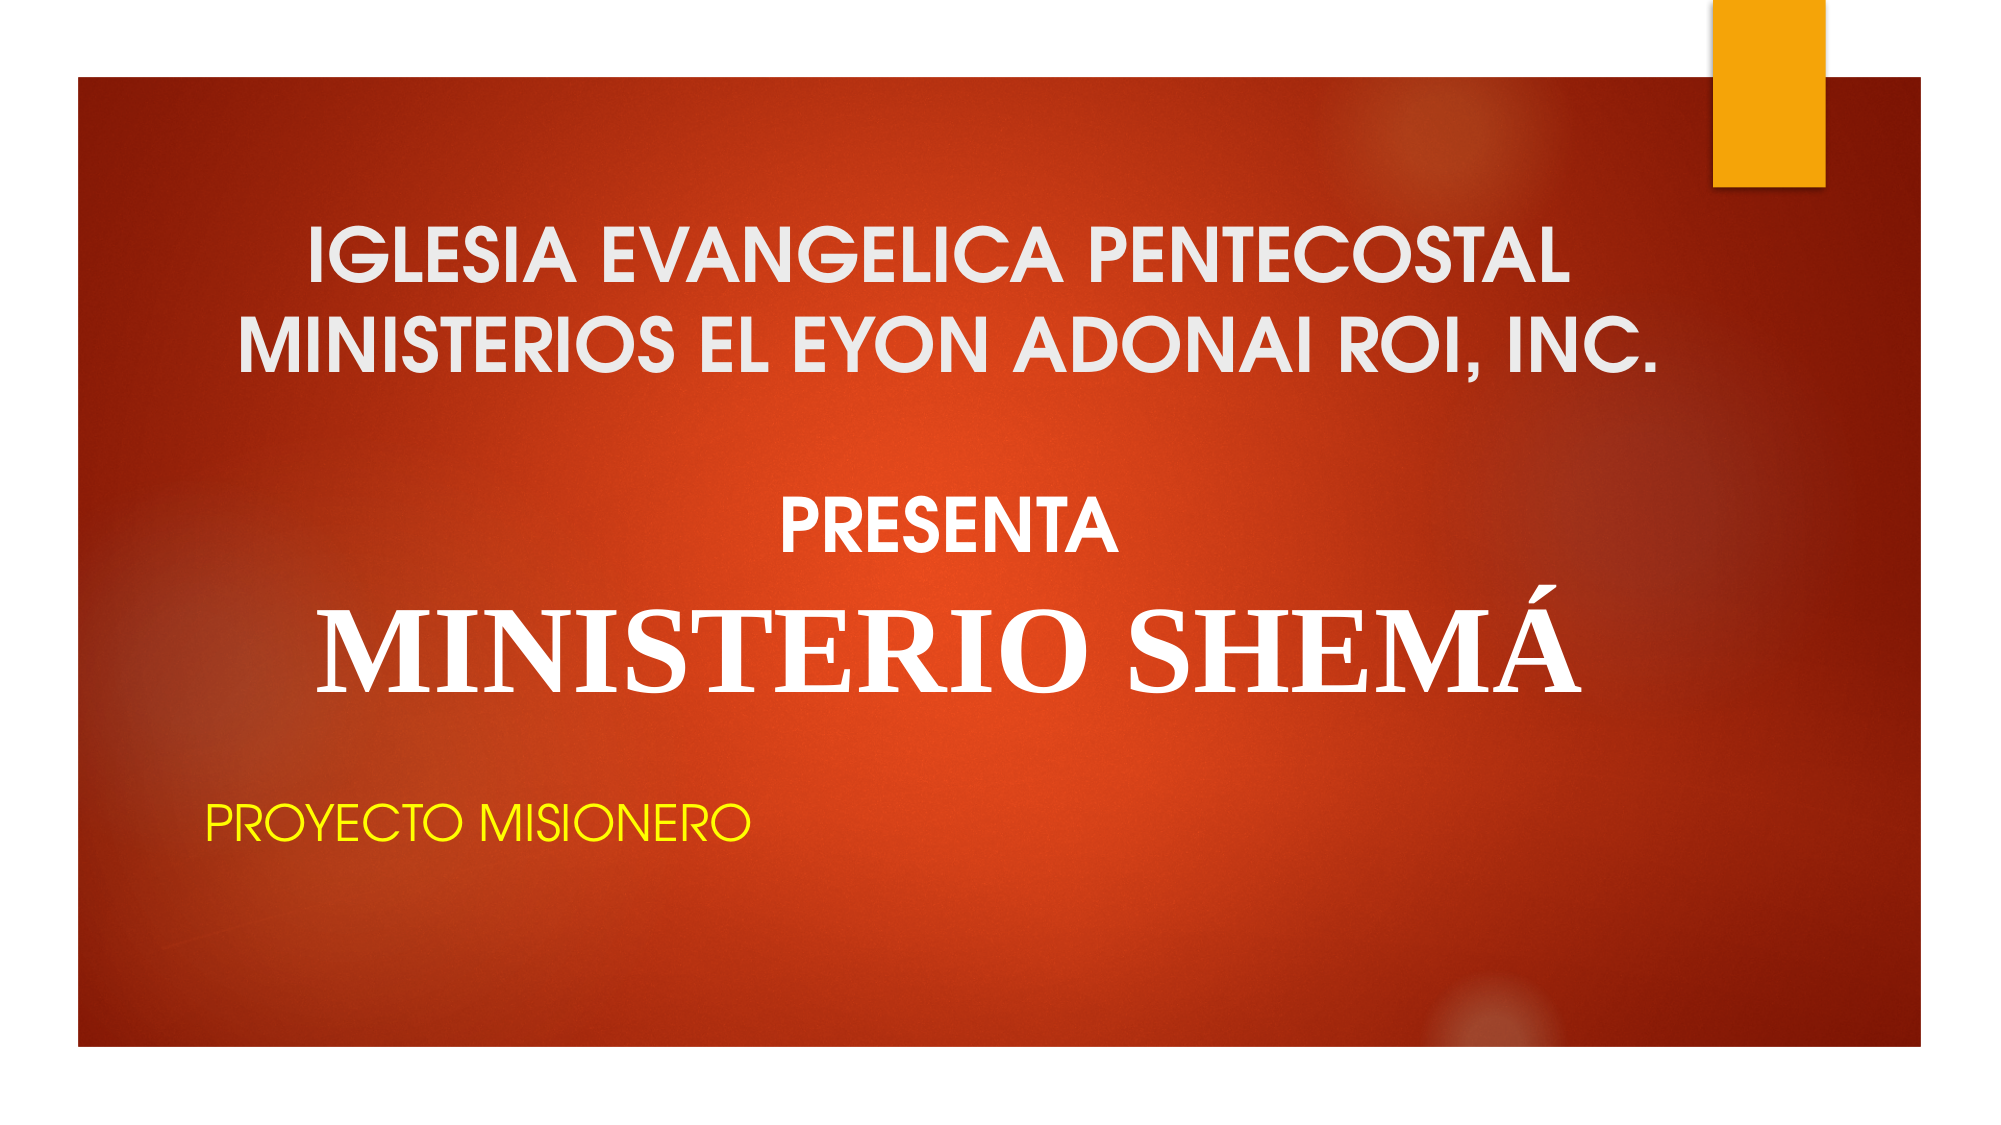

# IGLESIA EVANGELICA PENTECOSTAL  MINISTERIOS EL EYON ADONAI ROI, INC. PRESENTA MINISTERIO SHEMÁ
PROYECTO MISIONERO